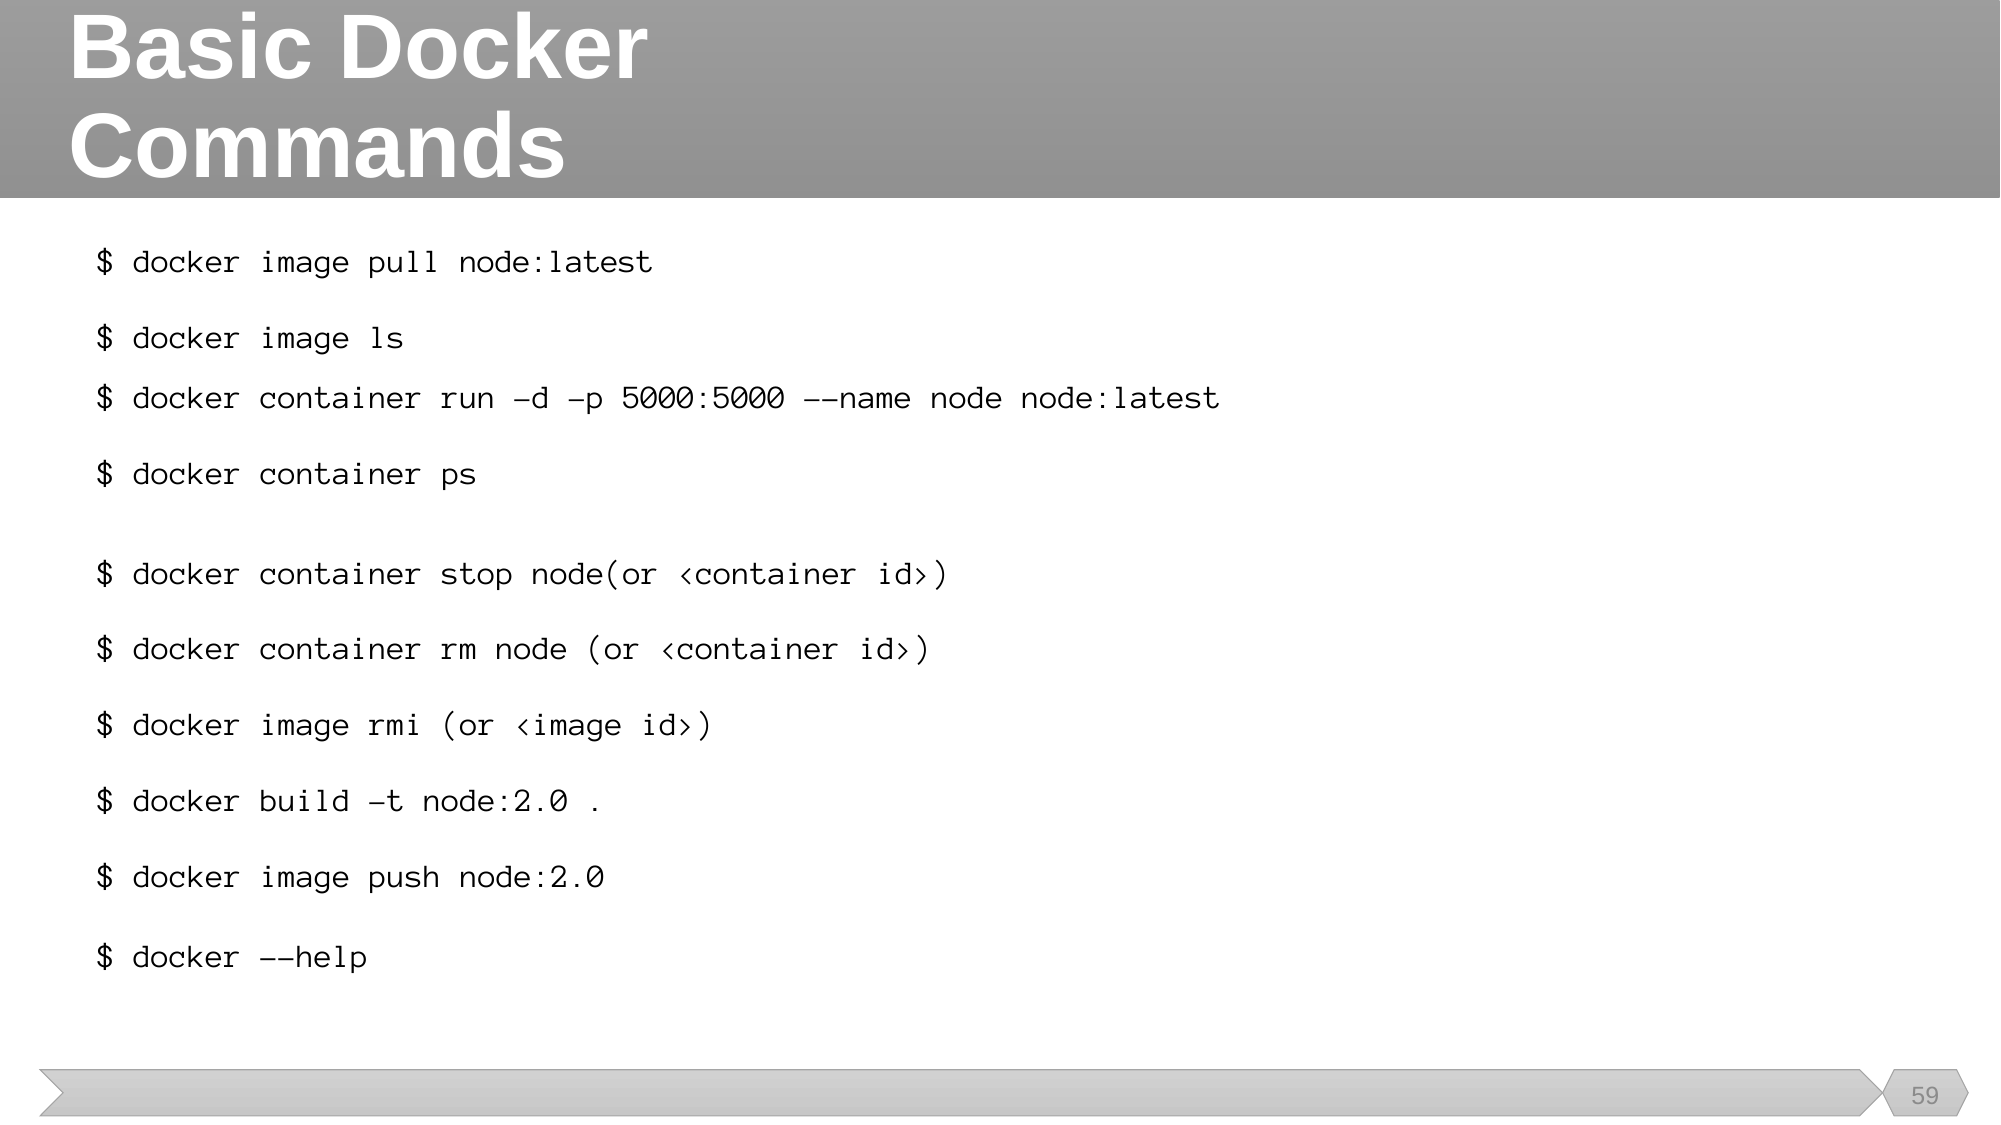

# Basic Docker Commands
$ docker image pull node:latest

$ docker image ls
$ docker container run –d –p 5000:5000 –-name node node:latest

$ docker container ps

$ docker container stop node(or <container id>)

$ docker container rm node (or <container id>)

$ docker image rmi (or <image id>)

$ docker build –t node:2.0 .

$ docker image push node:2.0

$ docker --help
59